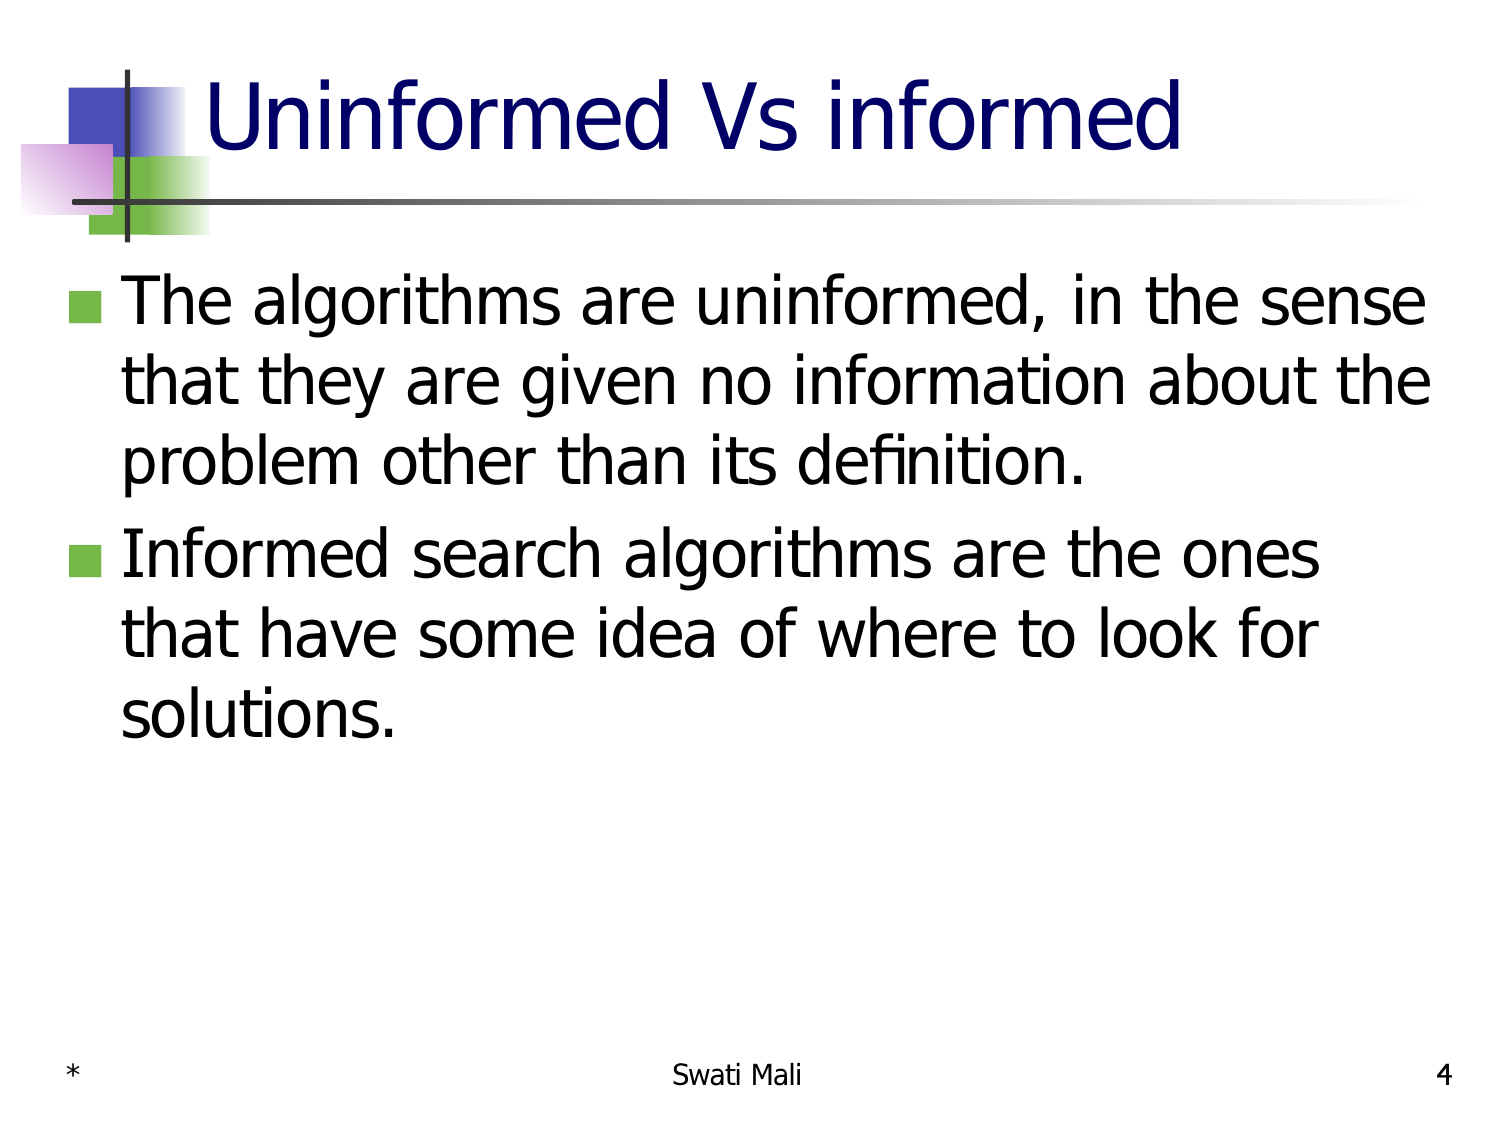

# Uninformed Vs informed
The algorithms are uninformed, in the sense that they are given no information about the problem other than its definition.
Informed search algorithms are the ones that have some idea of where to look for solutions.
*
Swati Mali
4